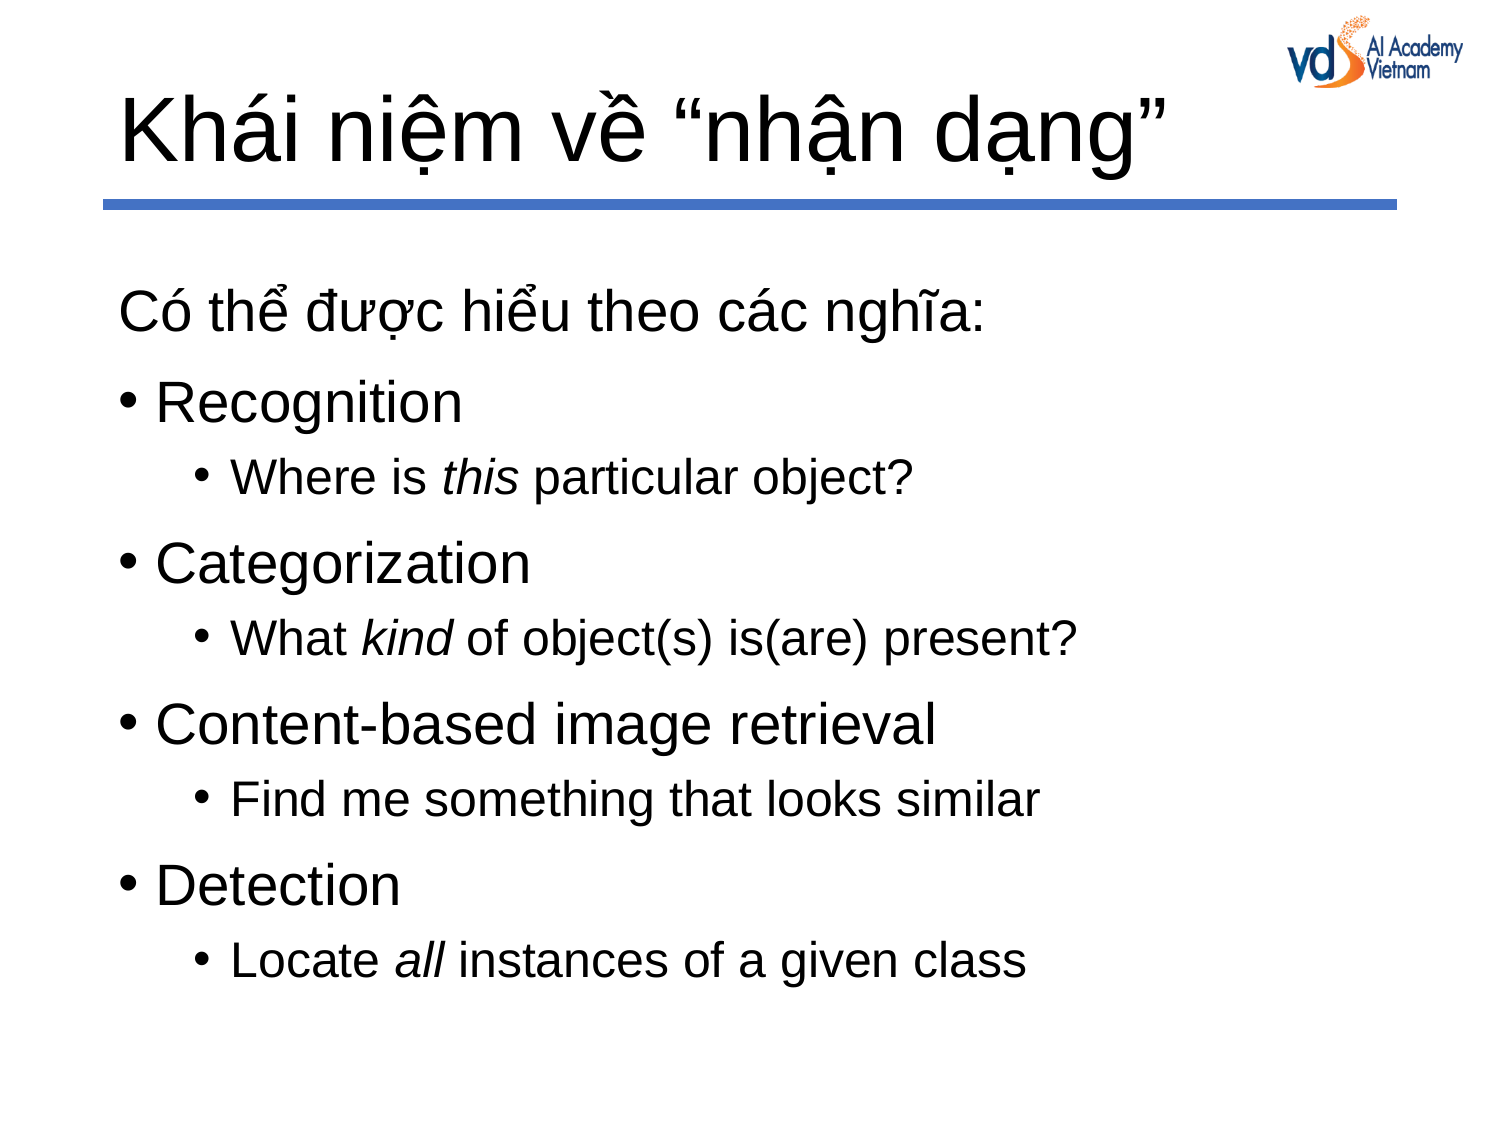

# Khái niệm về “nhận dạng”
Có thể được hiểu theo các nghĩa:
Recognition
Where is this particular object?
Categorization
What kind of object(s) is(are) present?
Content-based image retrieval
Find me something that looks similar
Detection
Locate all instances of a given class